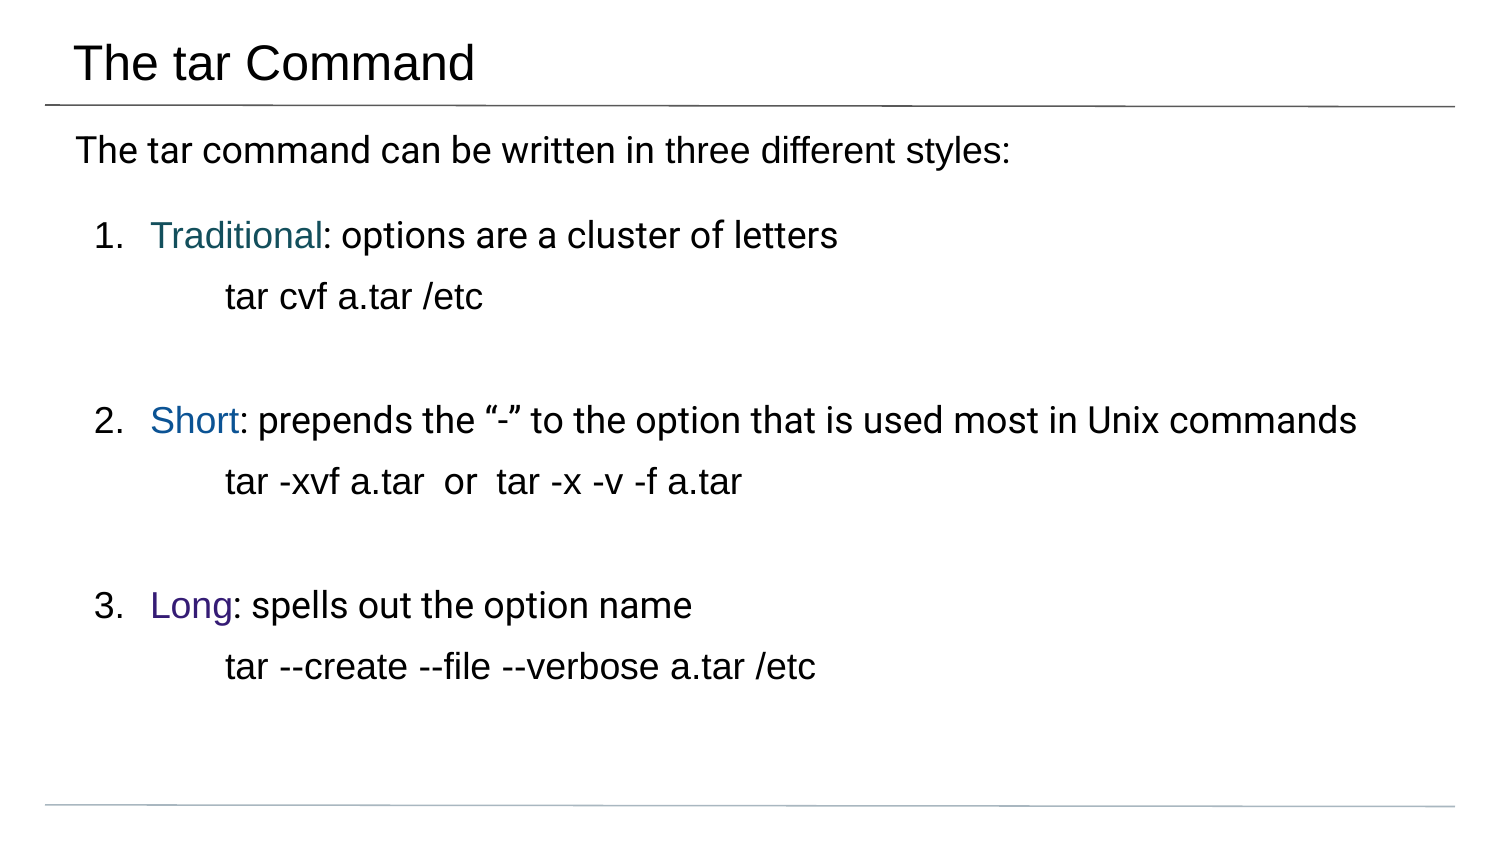

# The tar Command
The tar command can be written in three different styles:
Traditional: options are a cluster of letters
	tar cvf a.tar /etc

Short: prepends the “-” to the option that is used most in Unix commands
	tar -xvf a.tar  or  tar -x -v -f a.tar

Long: spells out the option name
	tar --create --file --verbose a.tar /etc